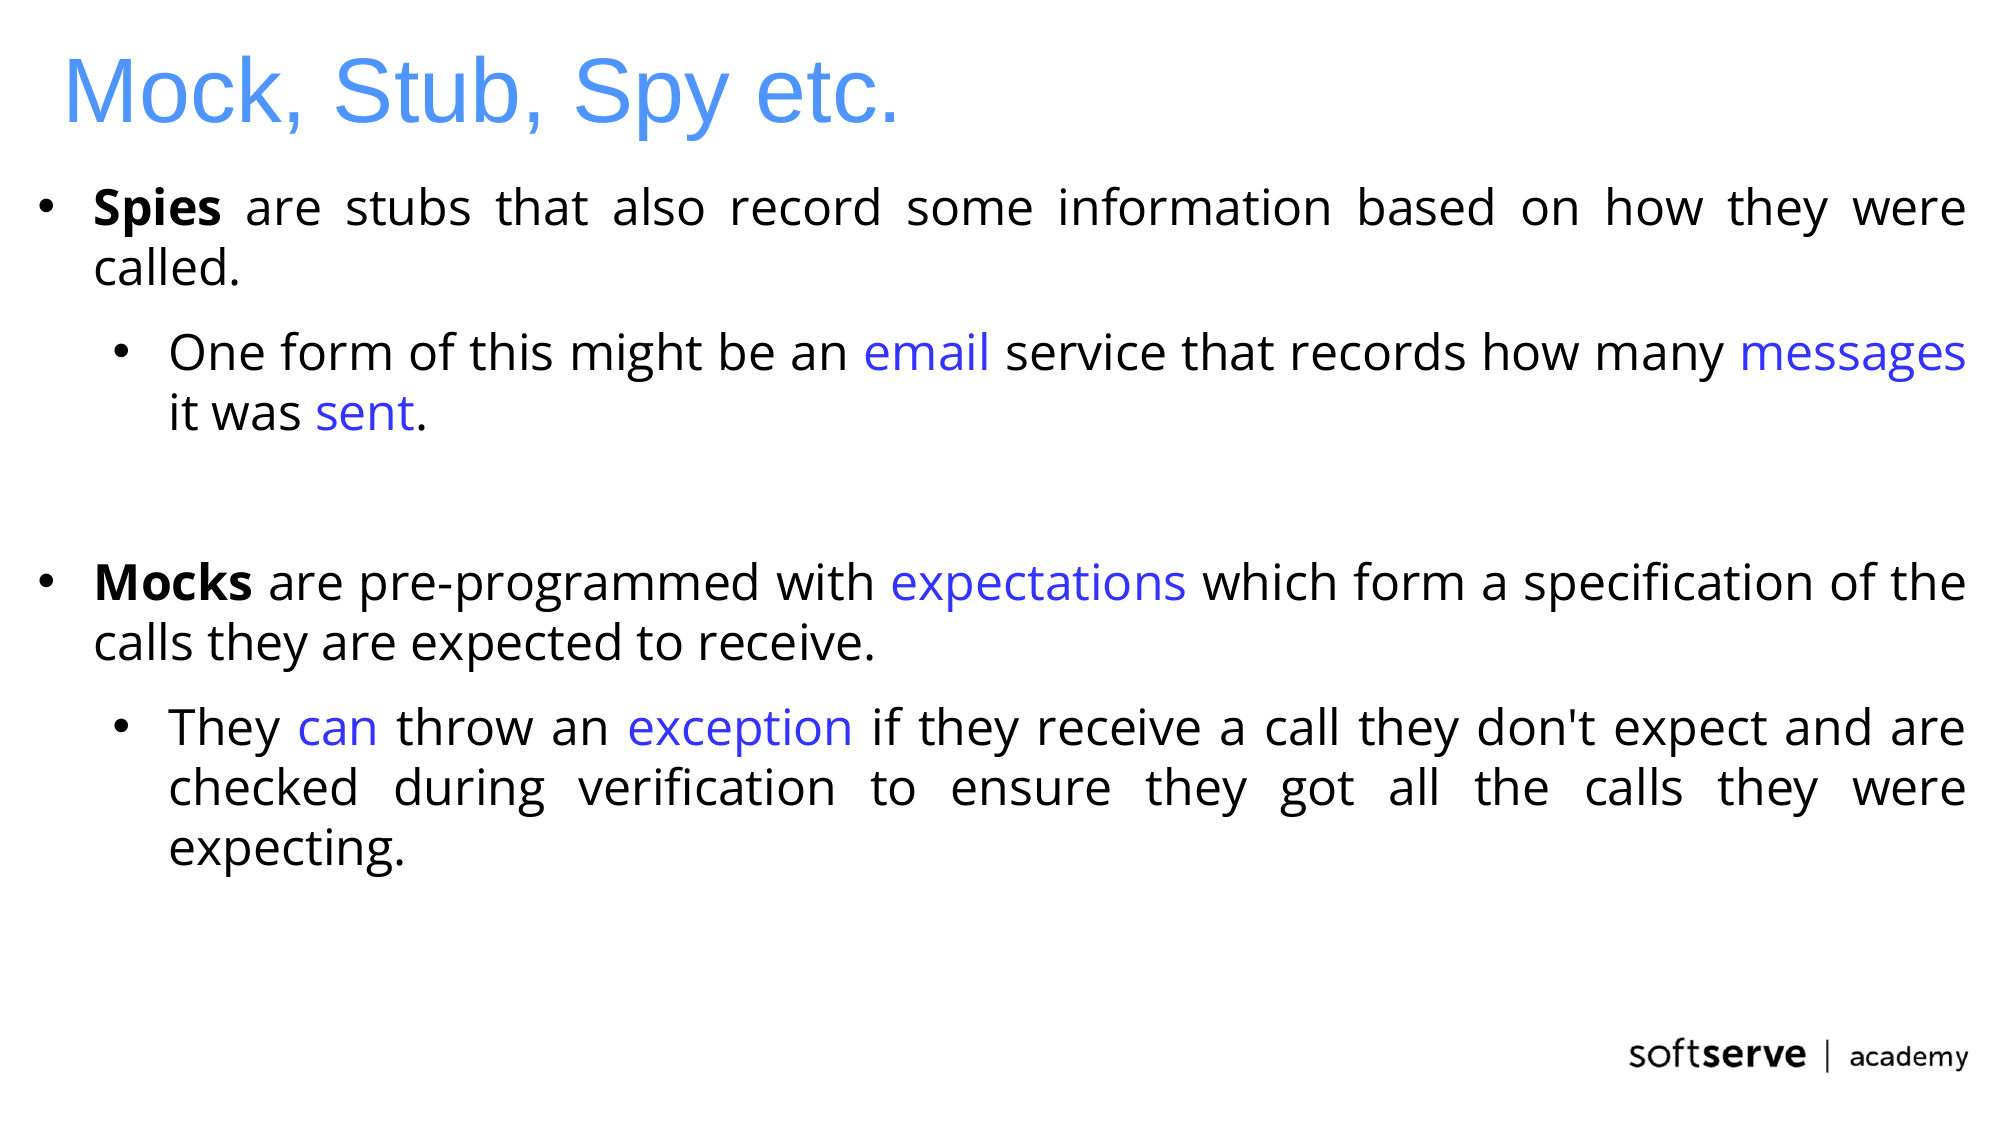

# Mock, Stub, Spy etc.
Spies are stubs that also record some information based on how they were called.
One form of this might be an email service that records how many messages it was sent.

Mocks are pre-programmed with expectations which form a specification of the calls they are expected to receive.
They can throw an exception if they receive a call they don't expect and are checked during verification to ensure they got all the calls they were expecting.